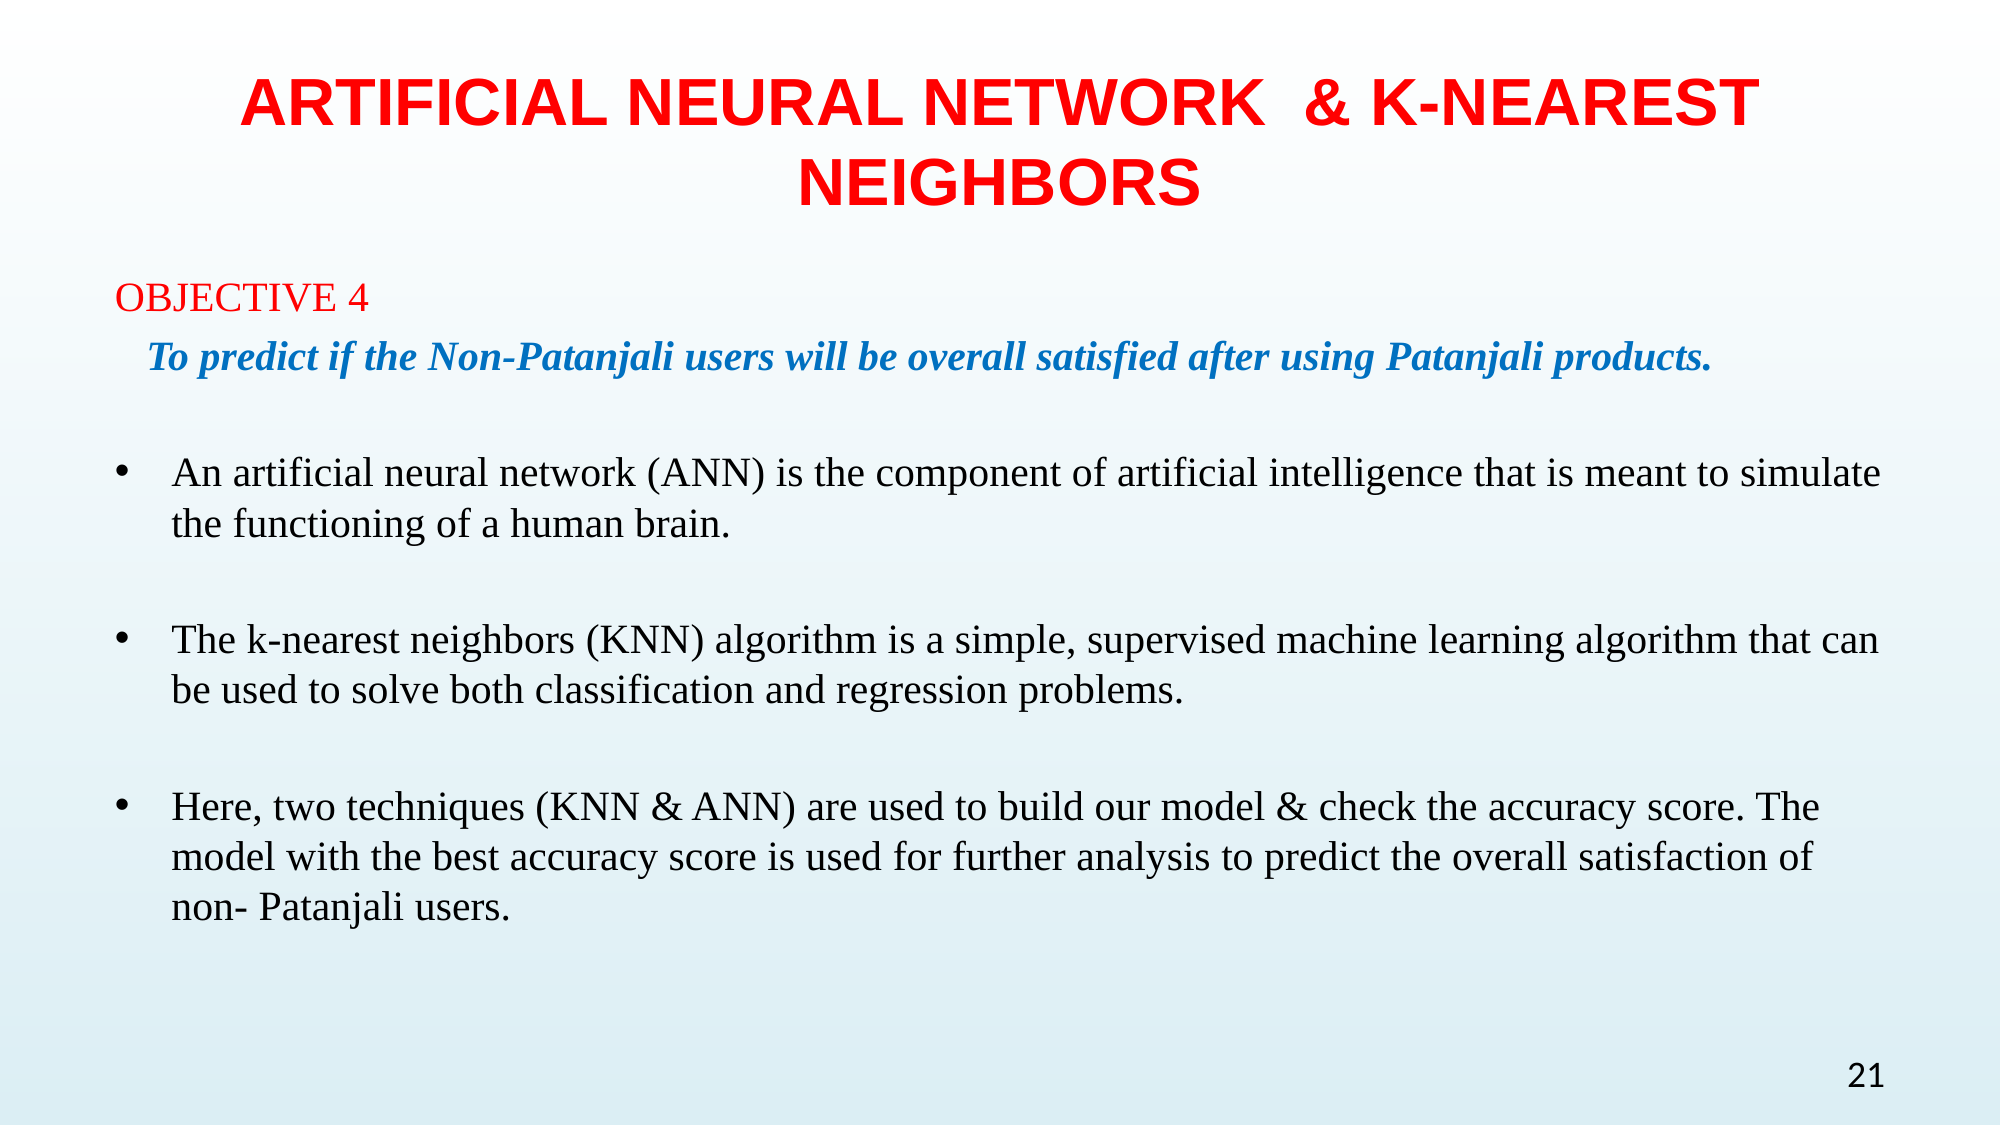

# ARTIFICIAL NEURAL NETWORK  & K-NEAREST NEIGHBORS
OBJECTIVE 4
   To predict if the Non-Patanjali users will be overall satisfied after using Patanjali products.

An artificial neural network (ANN) is the component of artificial intelligence that is meant to simulate the functioning of a human brain.

The k-nearest neighbors (KNN) algorithm is a simple, supervised machine learning algorithm that can be used to solve both classification and regression problems.

Here, two techniques (KNN & ANN) are used to build our model & check the accuracy score. The model with the best accuracy score is used for further analysis to predict the overall satisfaction of non- Patanjali users.
21